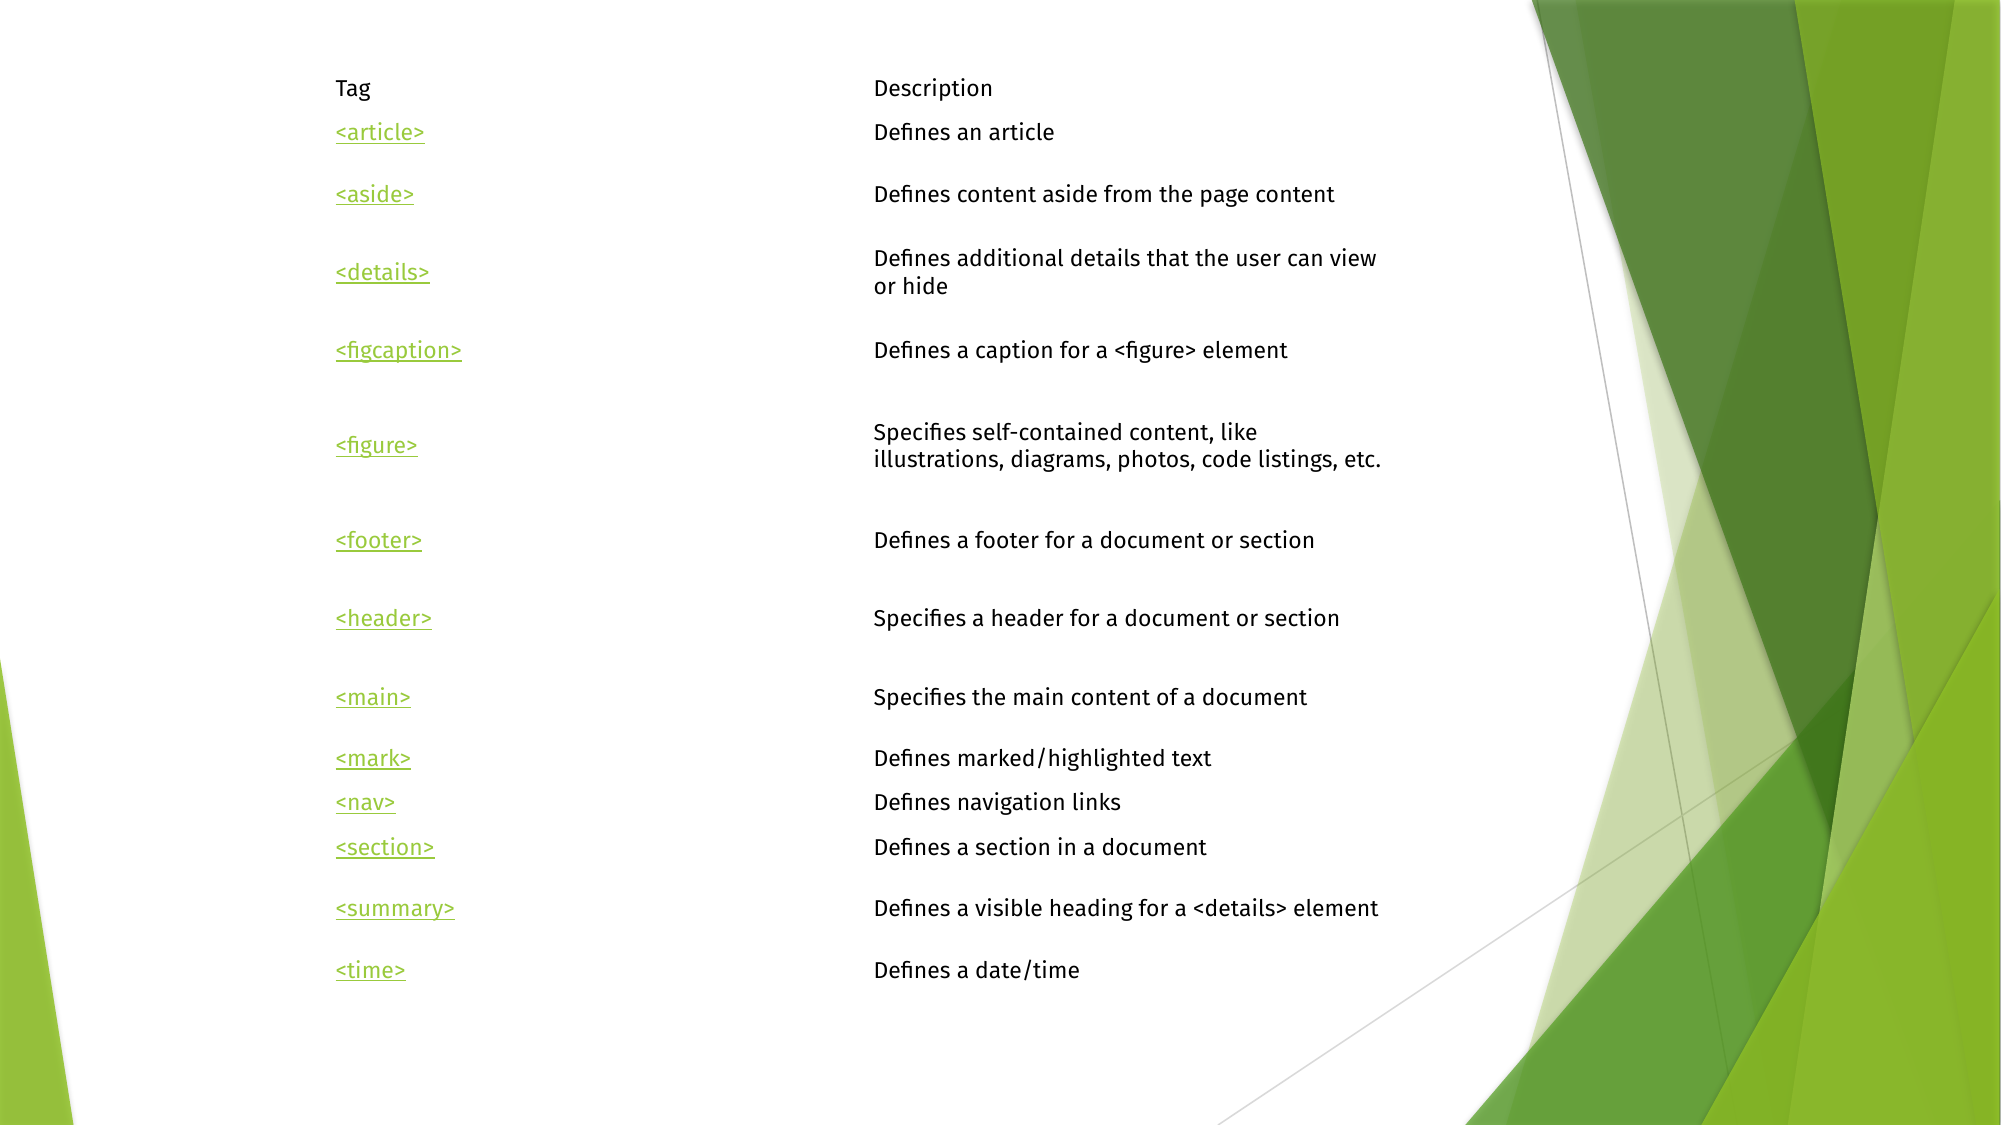

| Tag | Description |
| --- | --- |
| <article> | Defines an article |
| <aside> | Defines content aside from the page content |
| <details> | Defines additional details that the user can view or hide |
| <figcaption> | Defines a caption for a <figure> element |
| <figure> | Specifies self-contained content, like illustrations, diagrams, photos, code listings, etc. |
| <footer> | Defines a footer for a document or section |
| <header> | Specifies a header for a document or section |
| <main> | Specifies the main content of a document |
| <mark> | Defines marked/highlighted text |
| <nav> | Defines navigation links |
| <section> | Defines a section in a document |
| <summary> | Defines a visible heading for a <details> element |
| <time> | Defines a date/time |